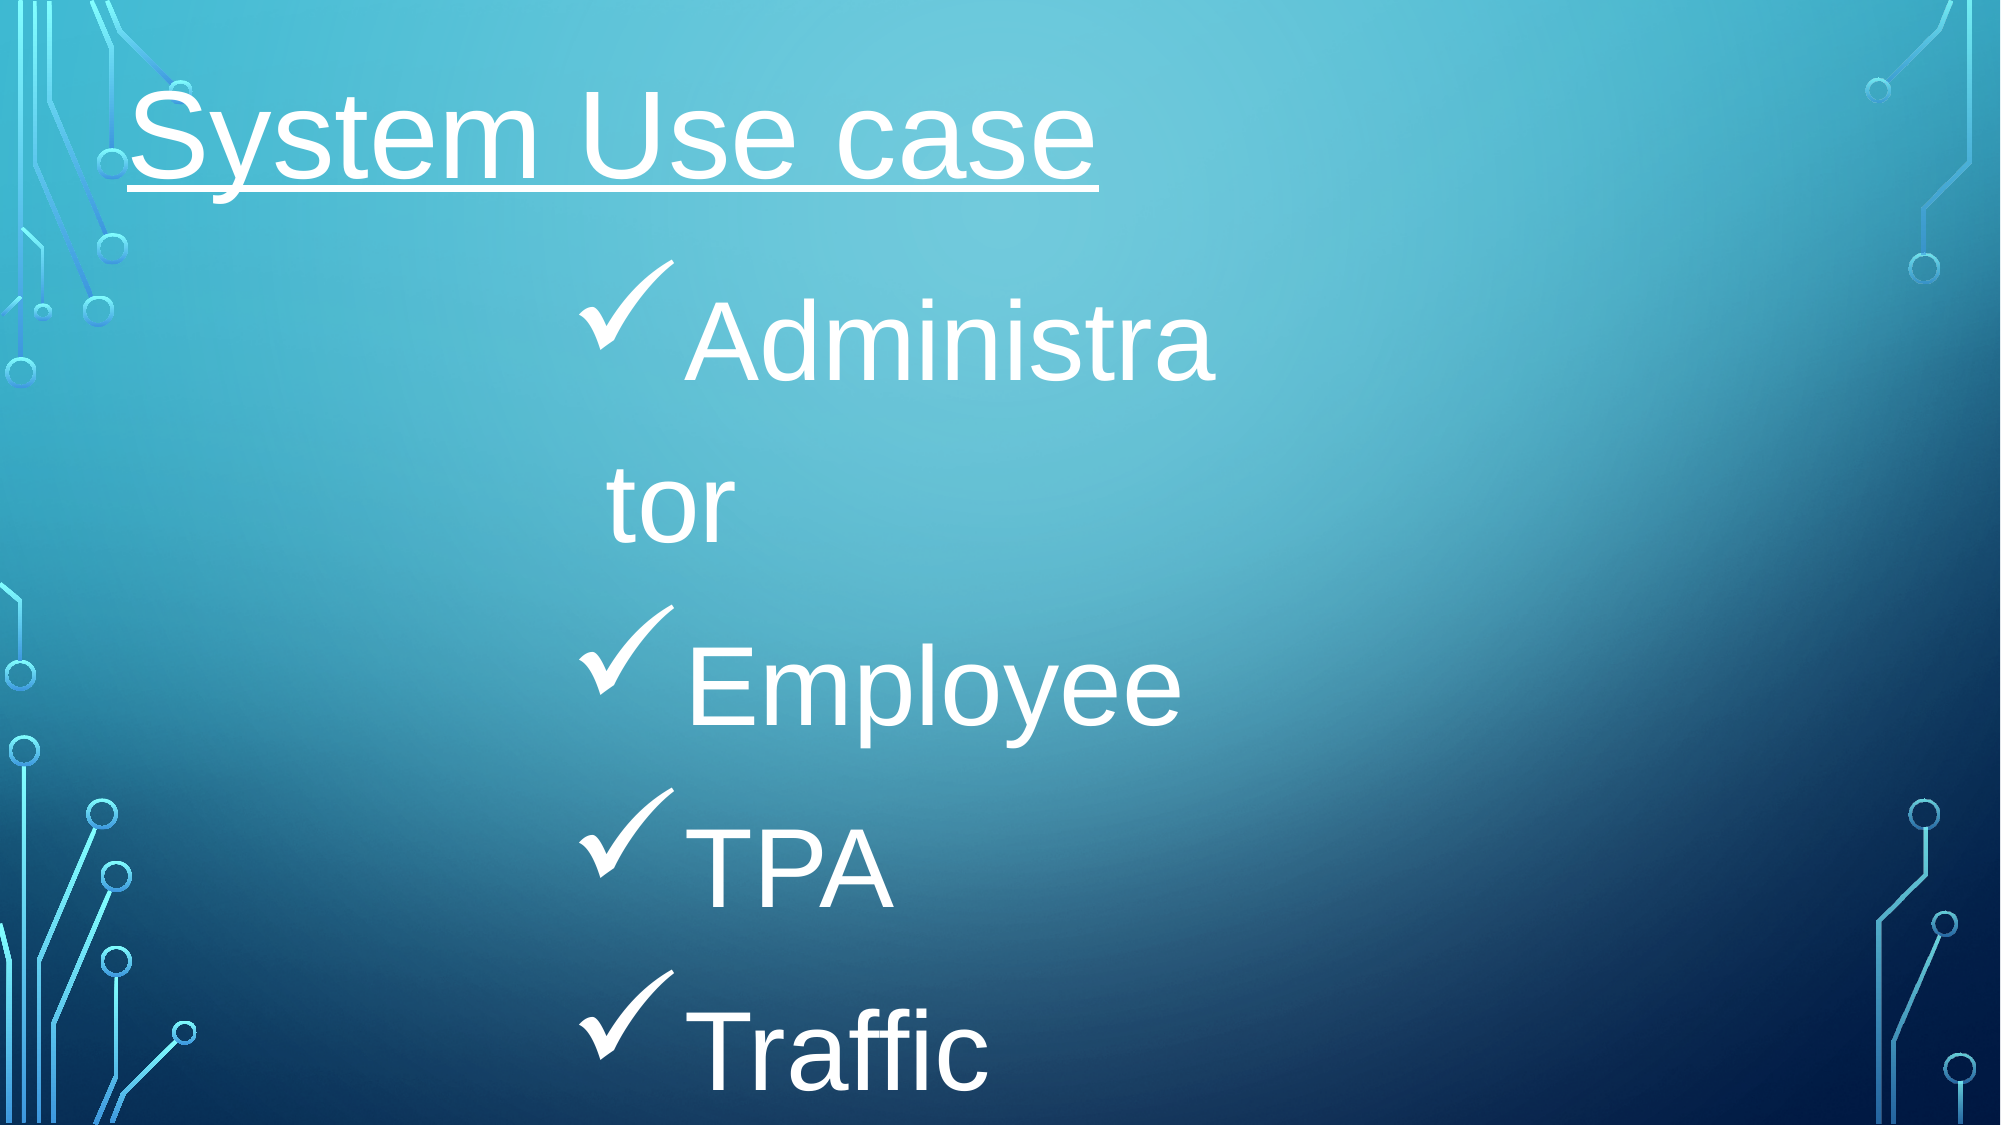

# System Use case
Administrator
Employee
TPA
Traffic Police
Driver